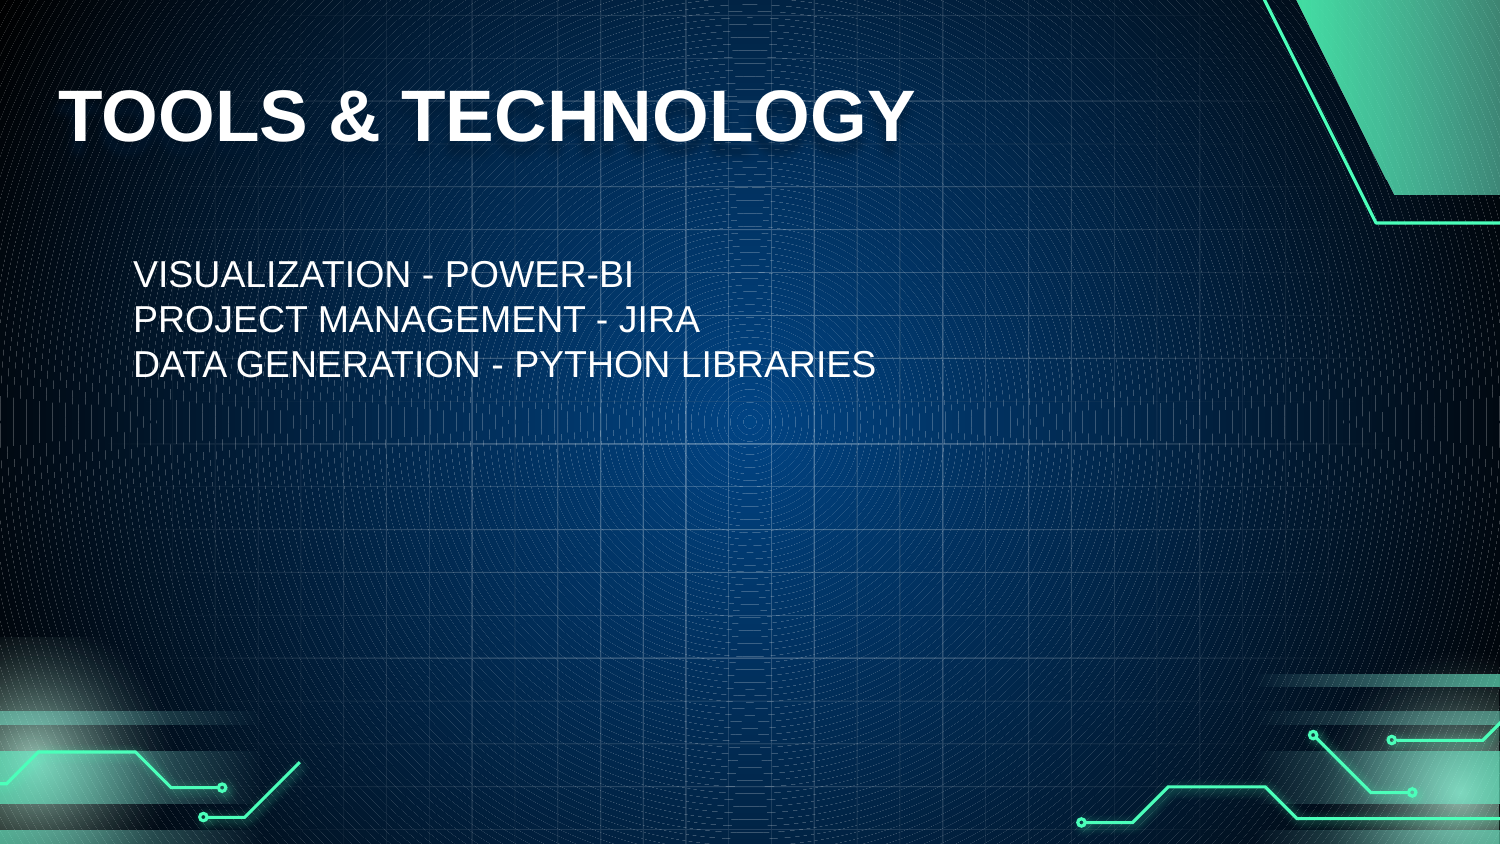

# TOOLS & TECHNOLOGY
VISUALIZATION - POWER-BI
PROJECT MANAGEMENT - JIRA
DATA GENERATION - PYTHON LIBRARIES